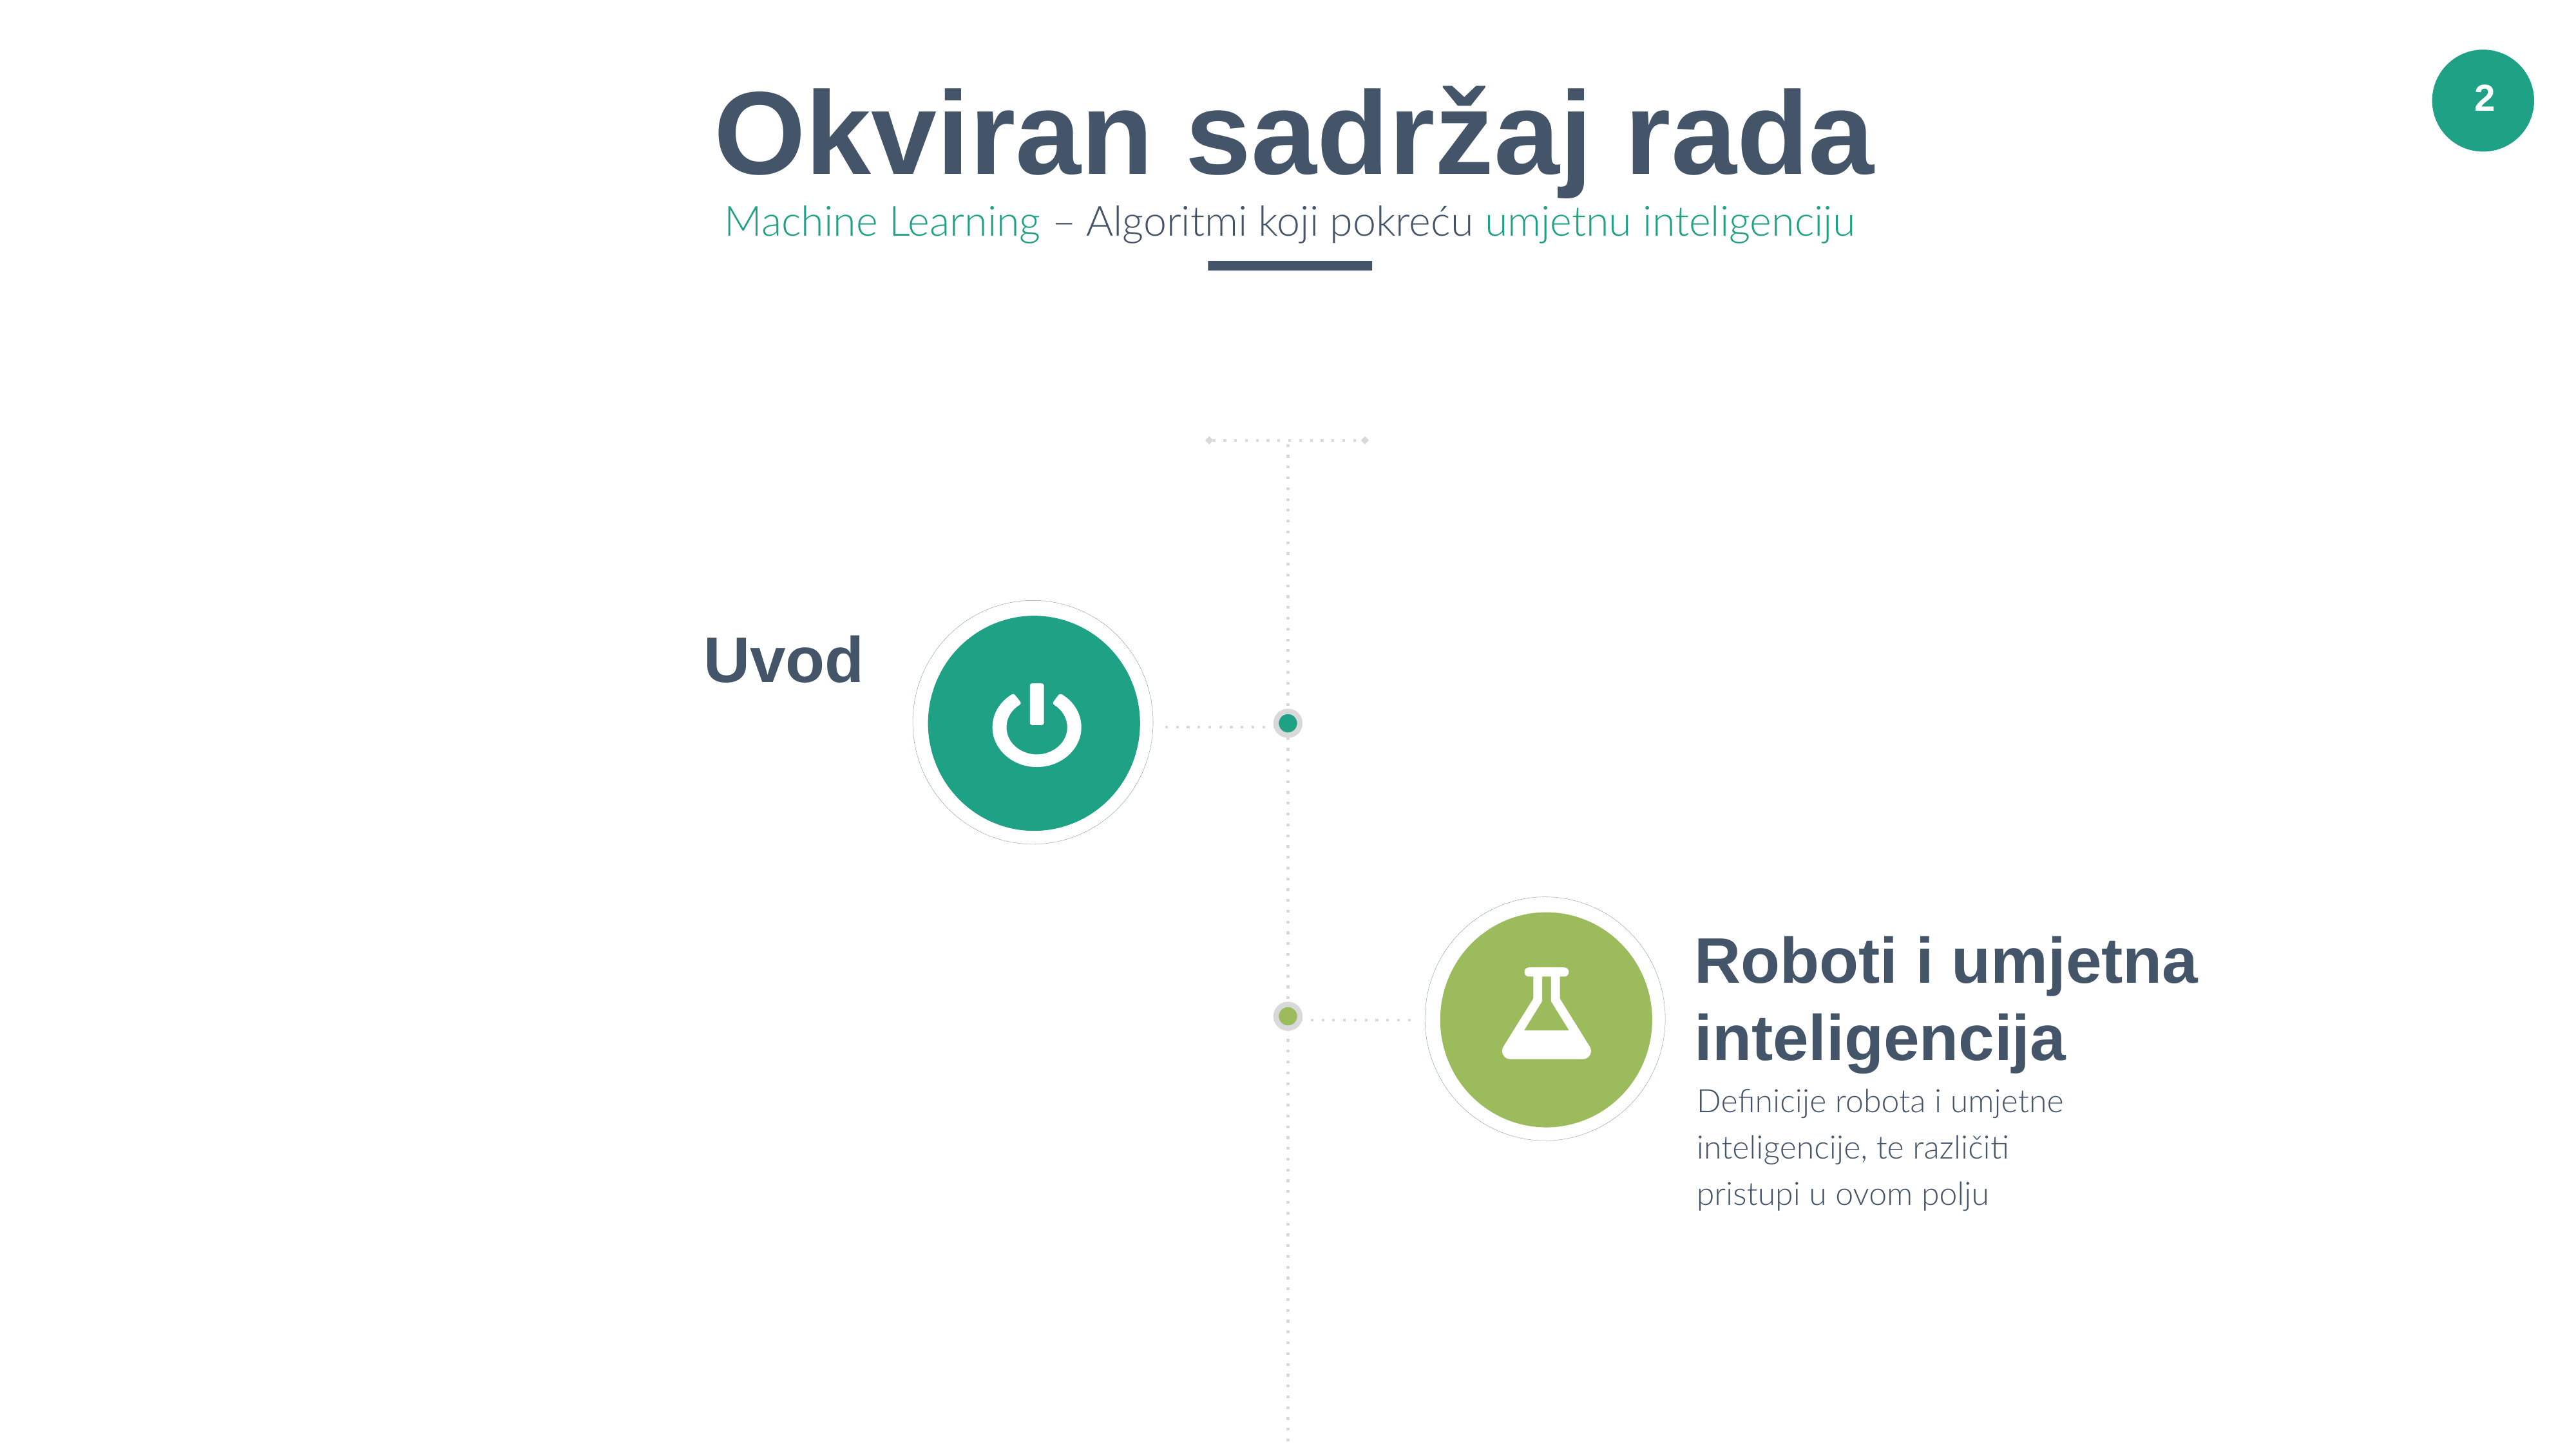

Okviran sadržaj rada
Machine Learning – Algoritmi koji pokreću umjetnu inteligenciju

Uvod

Roboti i umjetna inteligencija

Definicije robota i umjetne inteligencije, te različiti pristupi u ovom polju